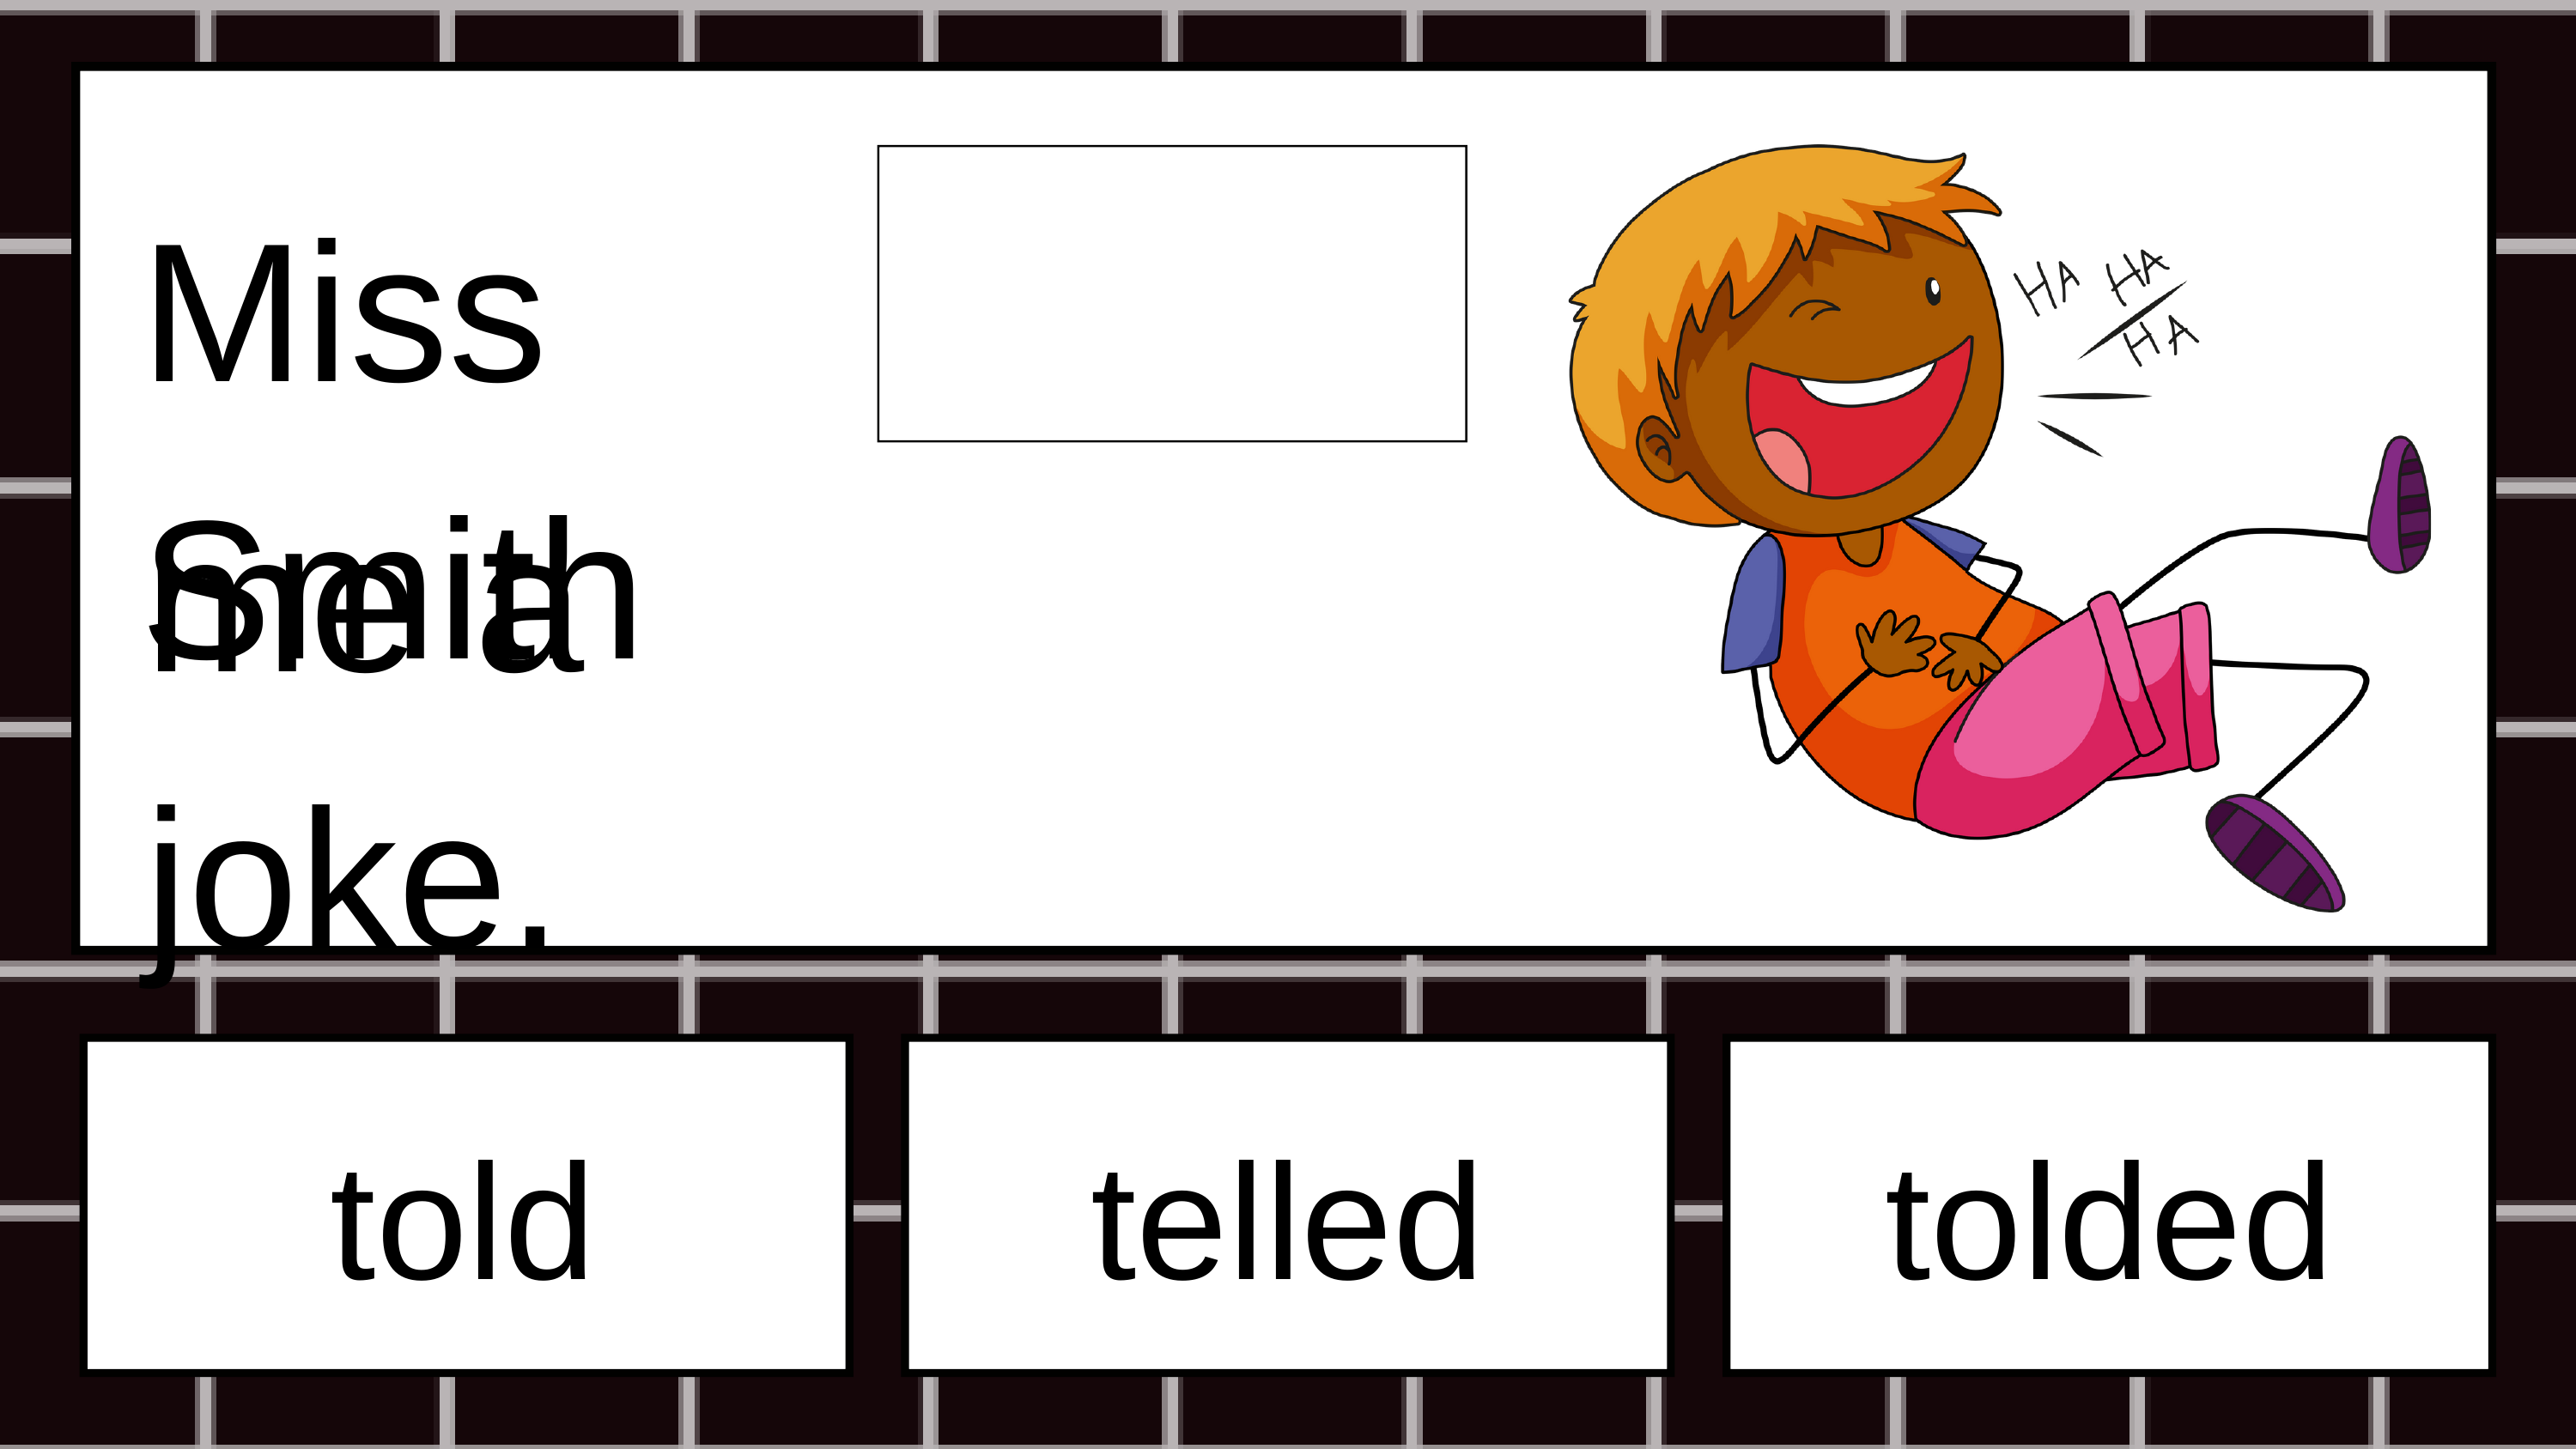

Miss Smith

me a joke.

told
telled
tolded